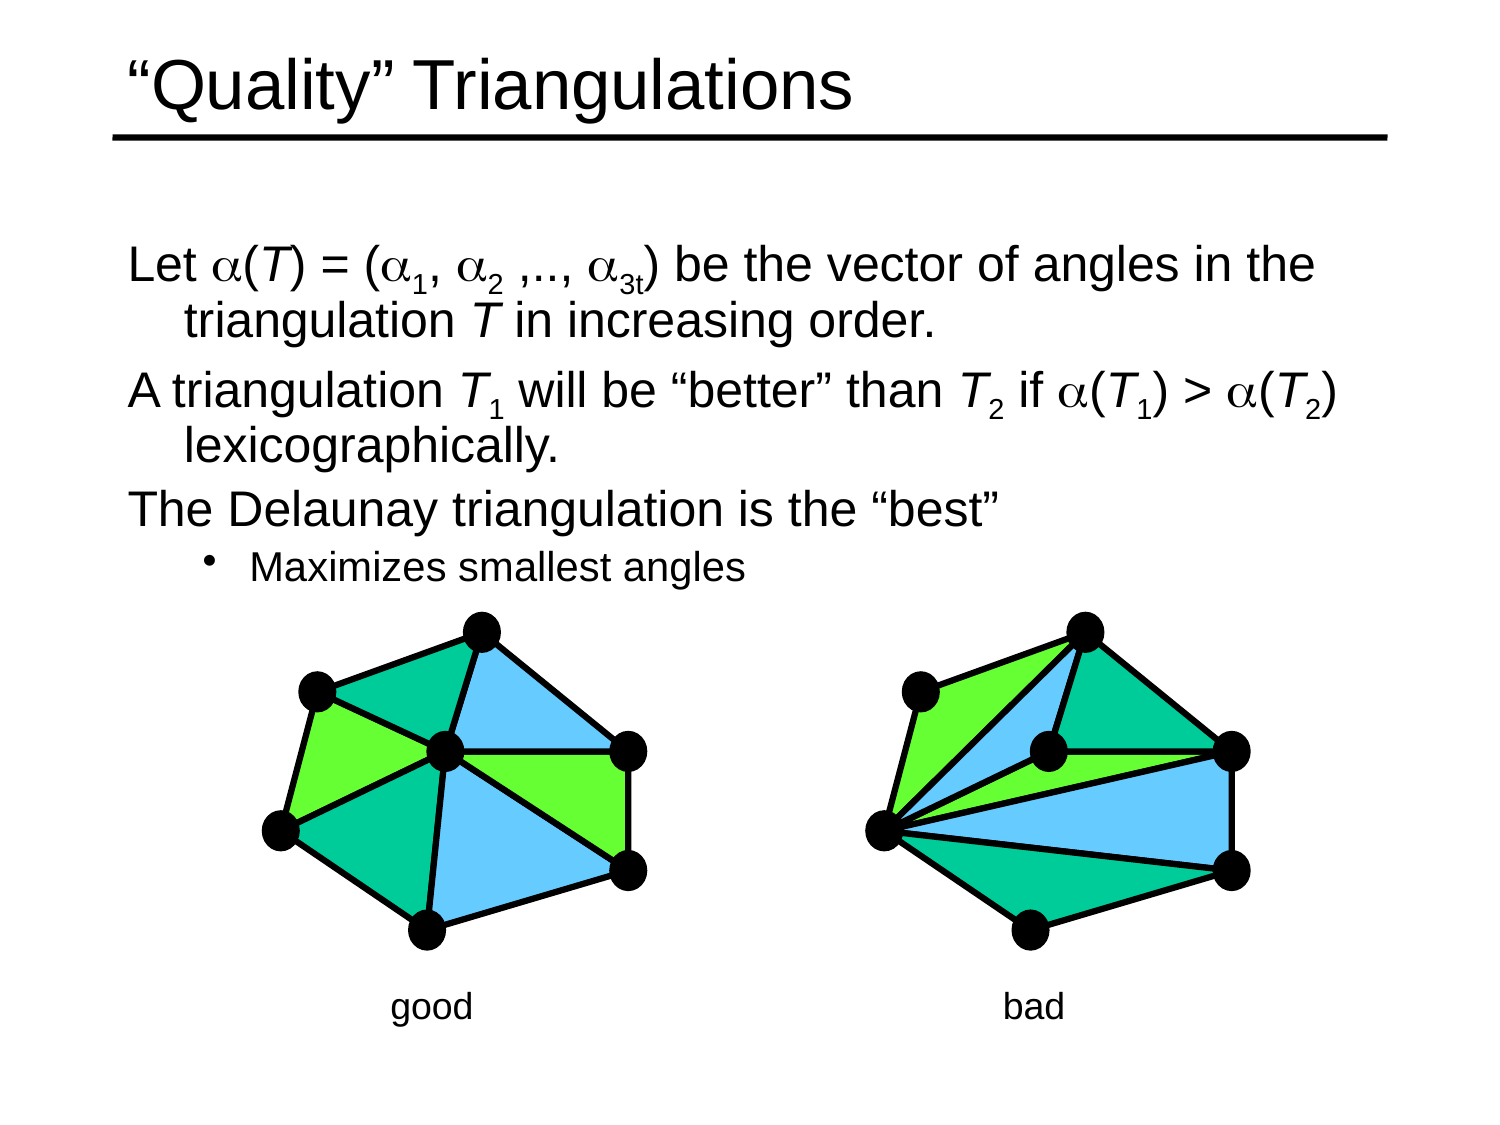

# “Quality” Triangulations
Let α(T) = (α1, α2 ,.., α3t) be the vector of angles in the triangulation T in increasing order.
A triangulation T1 will be “better” than T2 if α(T1) > α(T2) lexicographically.
The Delaunay triangulation is the “best”
Maximizes smallest angles

good
bad